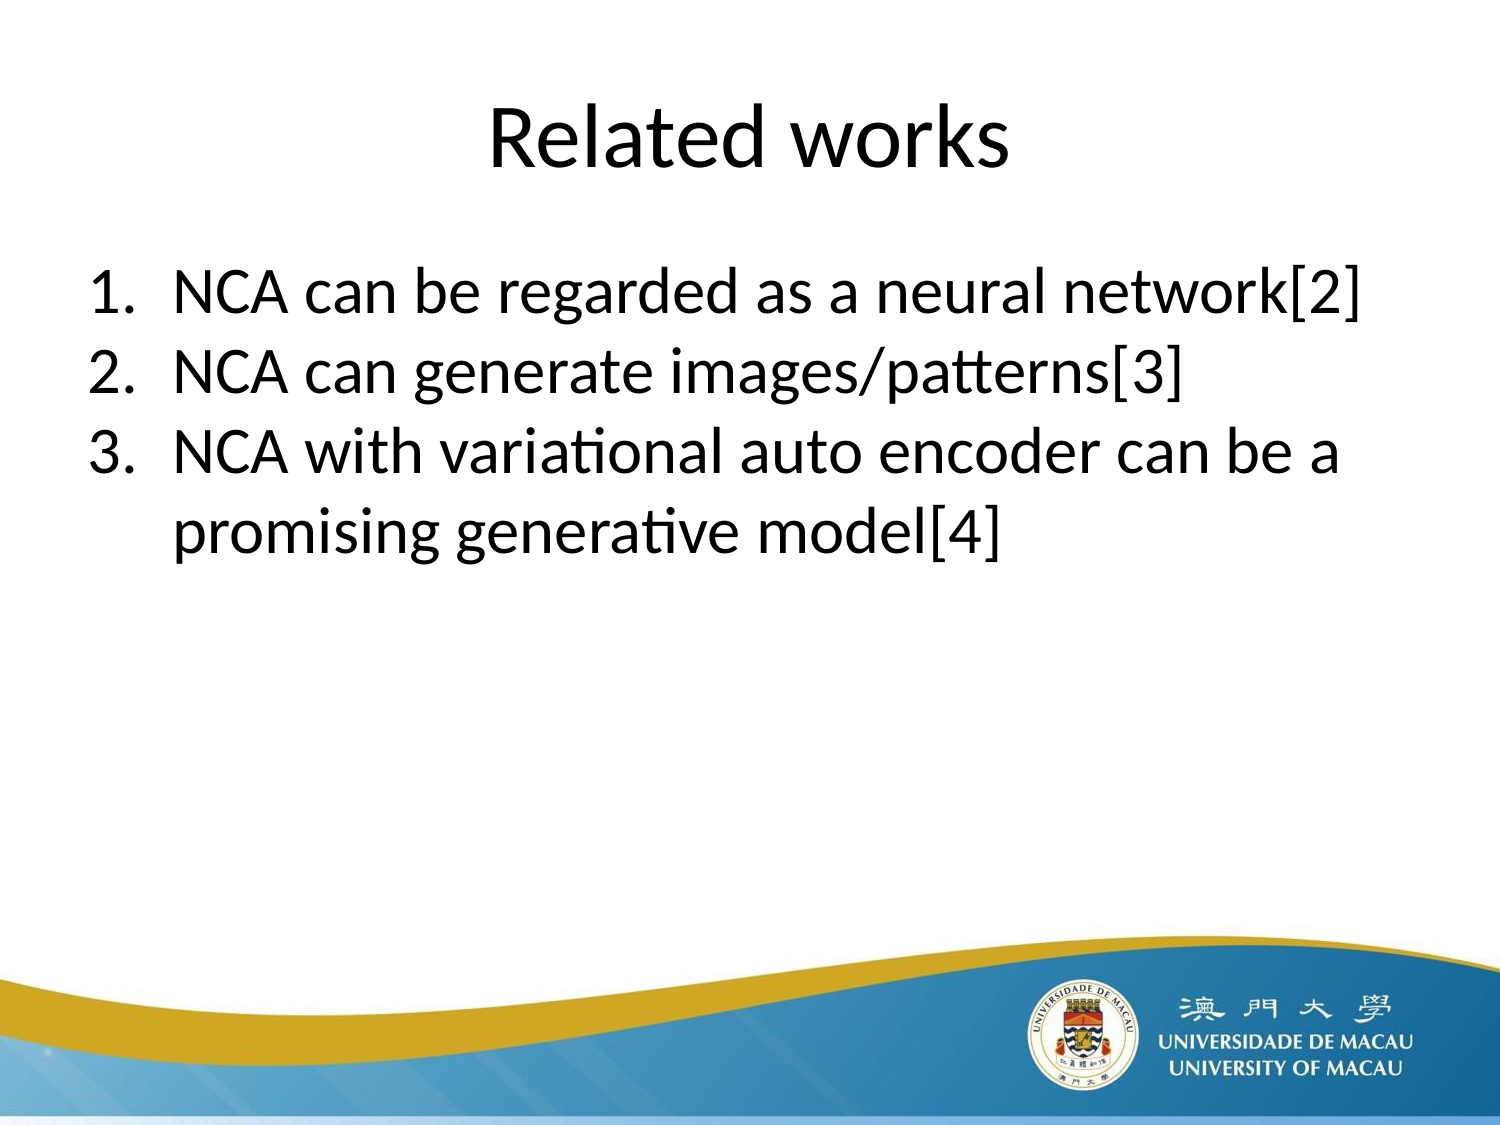

# Related works
NCA can be regarded as a neural network[2]
NCA can generate images/patterns[3]
NCA with variational auto encoder can be a promising generative model[4]